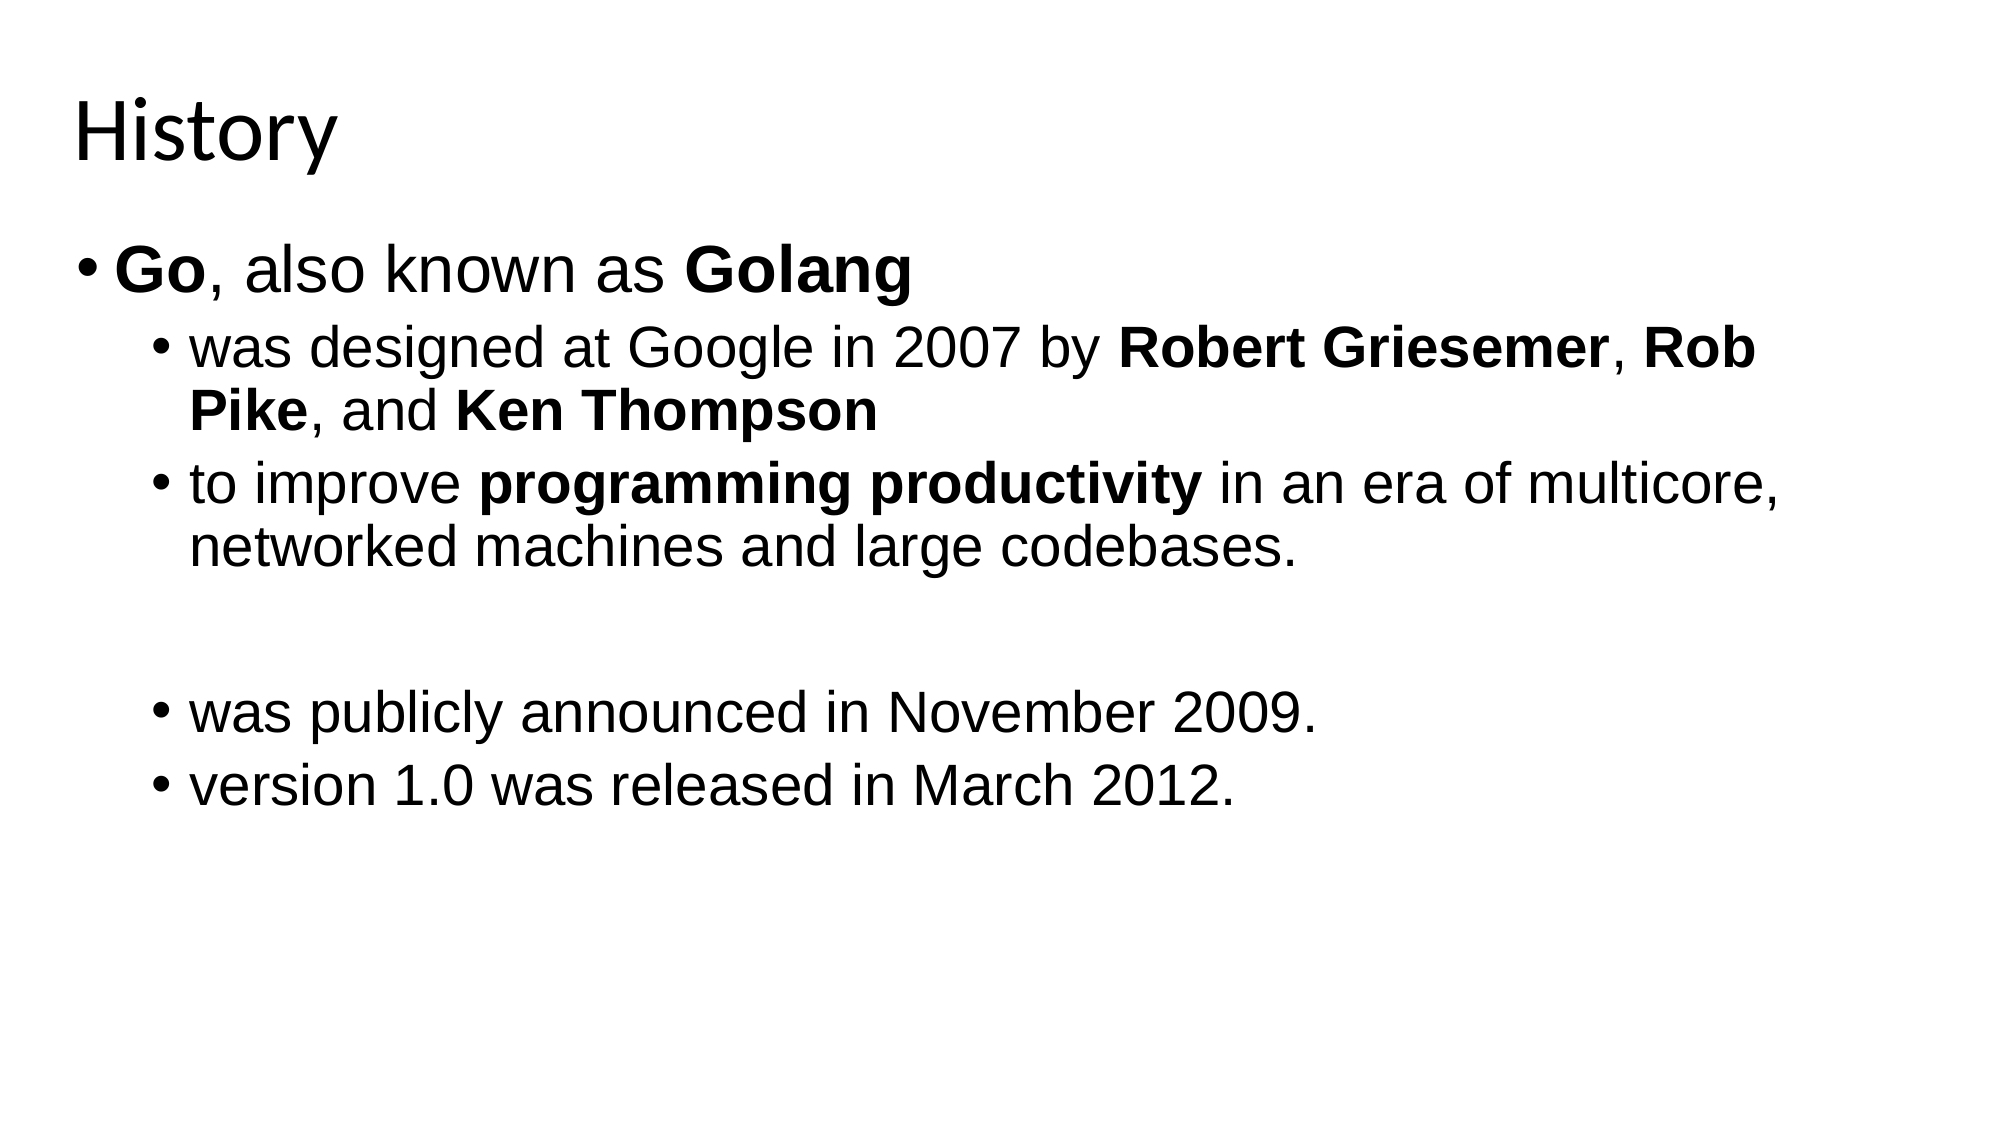

# History

Go, also known as Golang
was designed at Google in 2007 by Robert Griesemer, Rob Pike, and Ken Thompson
to improve programming productivity in an era of multicore, networked machines and large codebases.

was publicly announced in November 2009.
version 1.0 was released in March 2012.